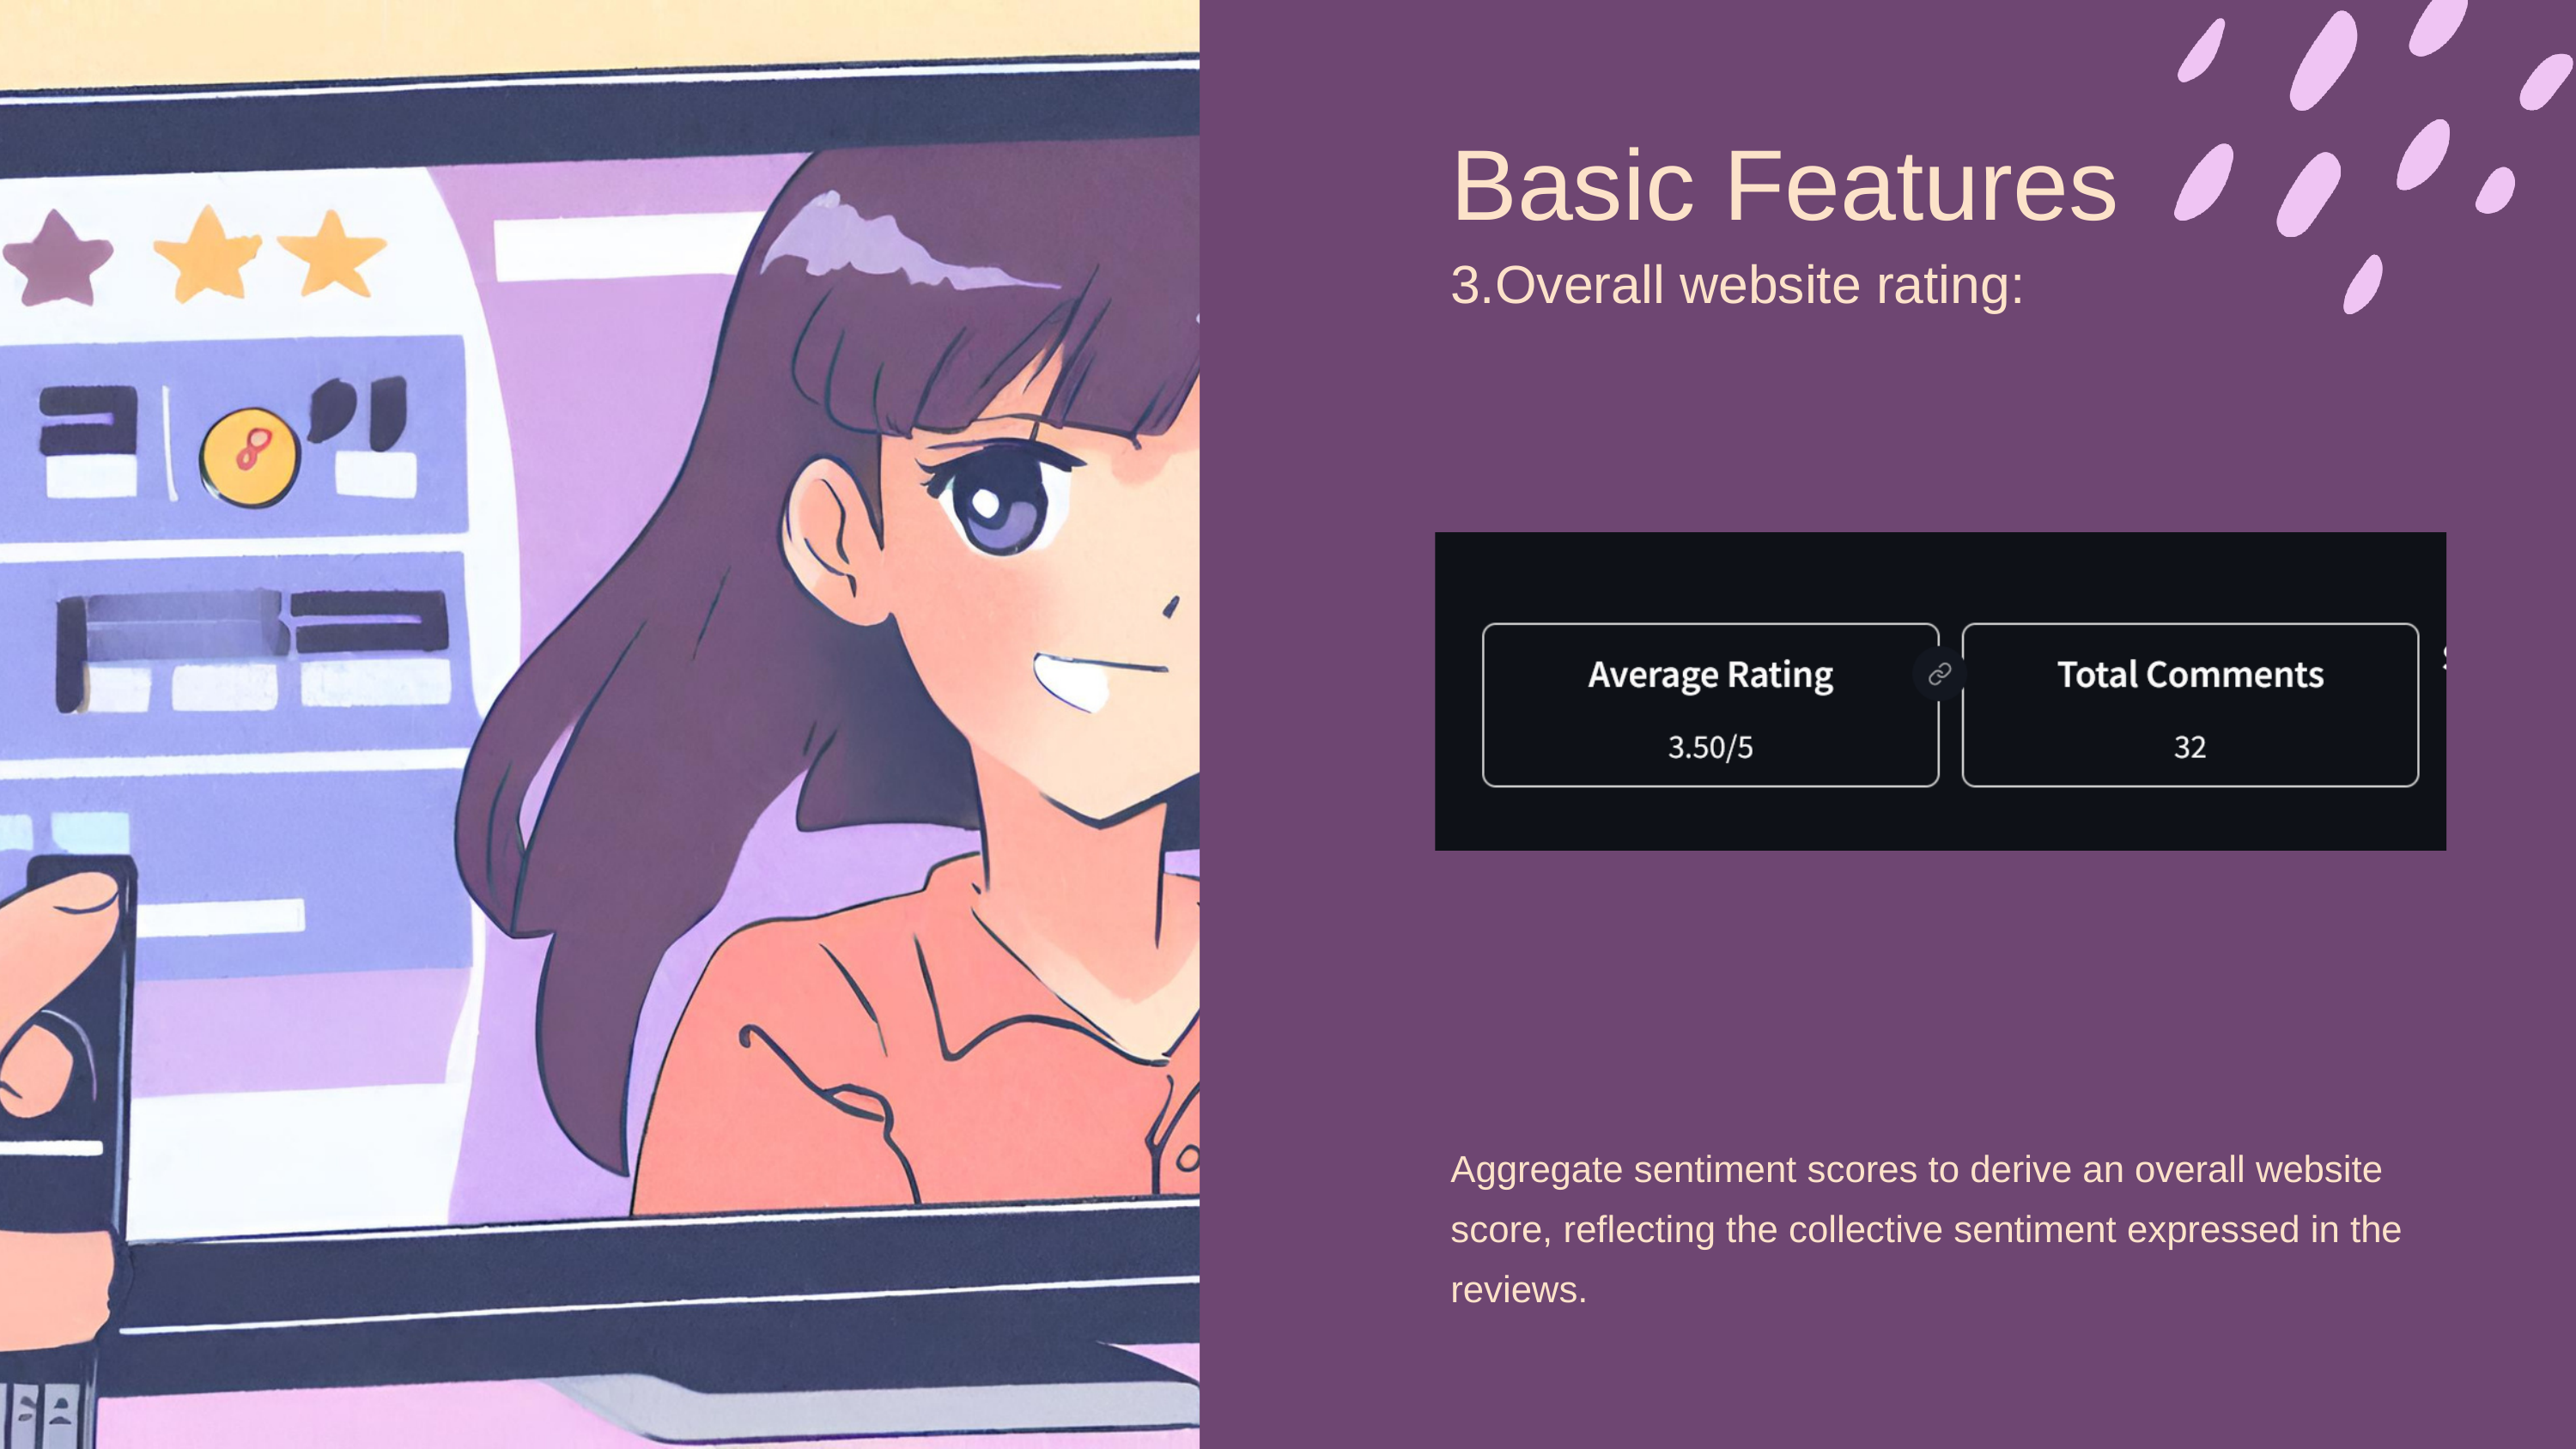

Basic Features
3.Overall website rating:

Aggregate sentiment scores to derive an overall website score, reflecting the collective sentiment expressed in the reviews.